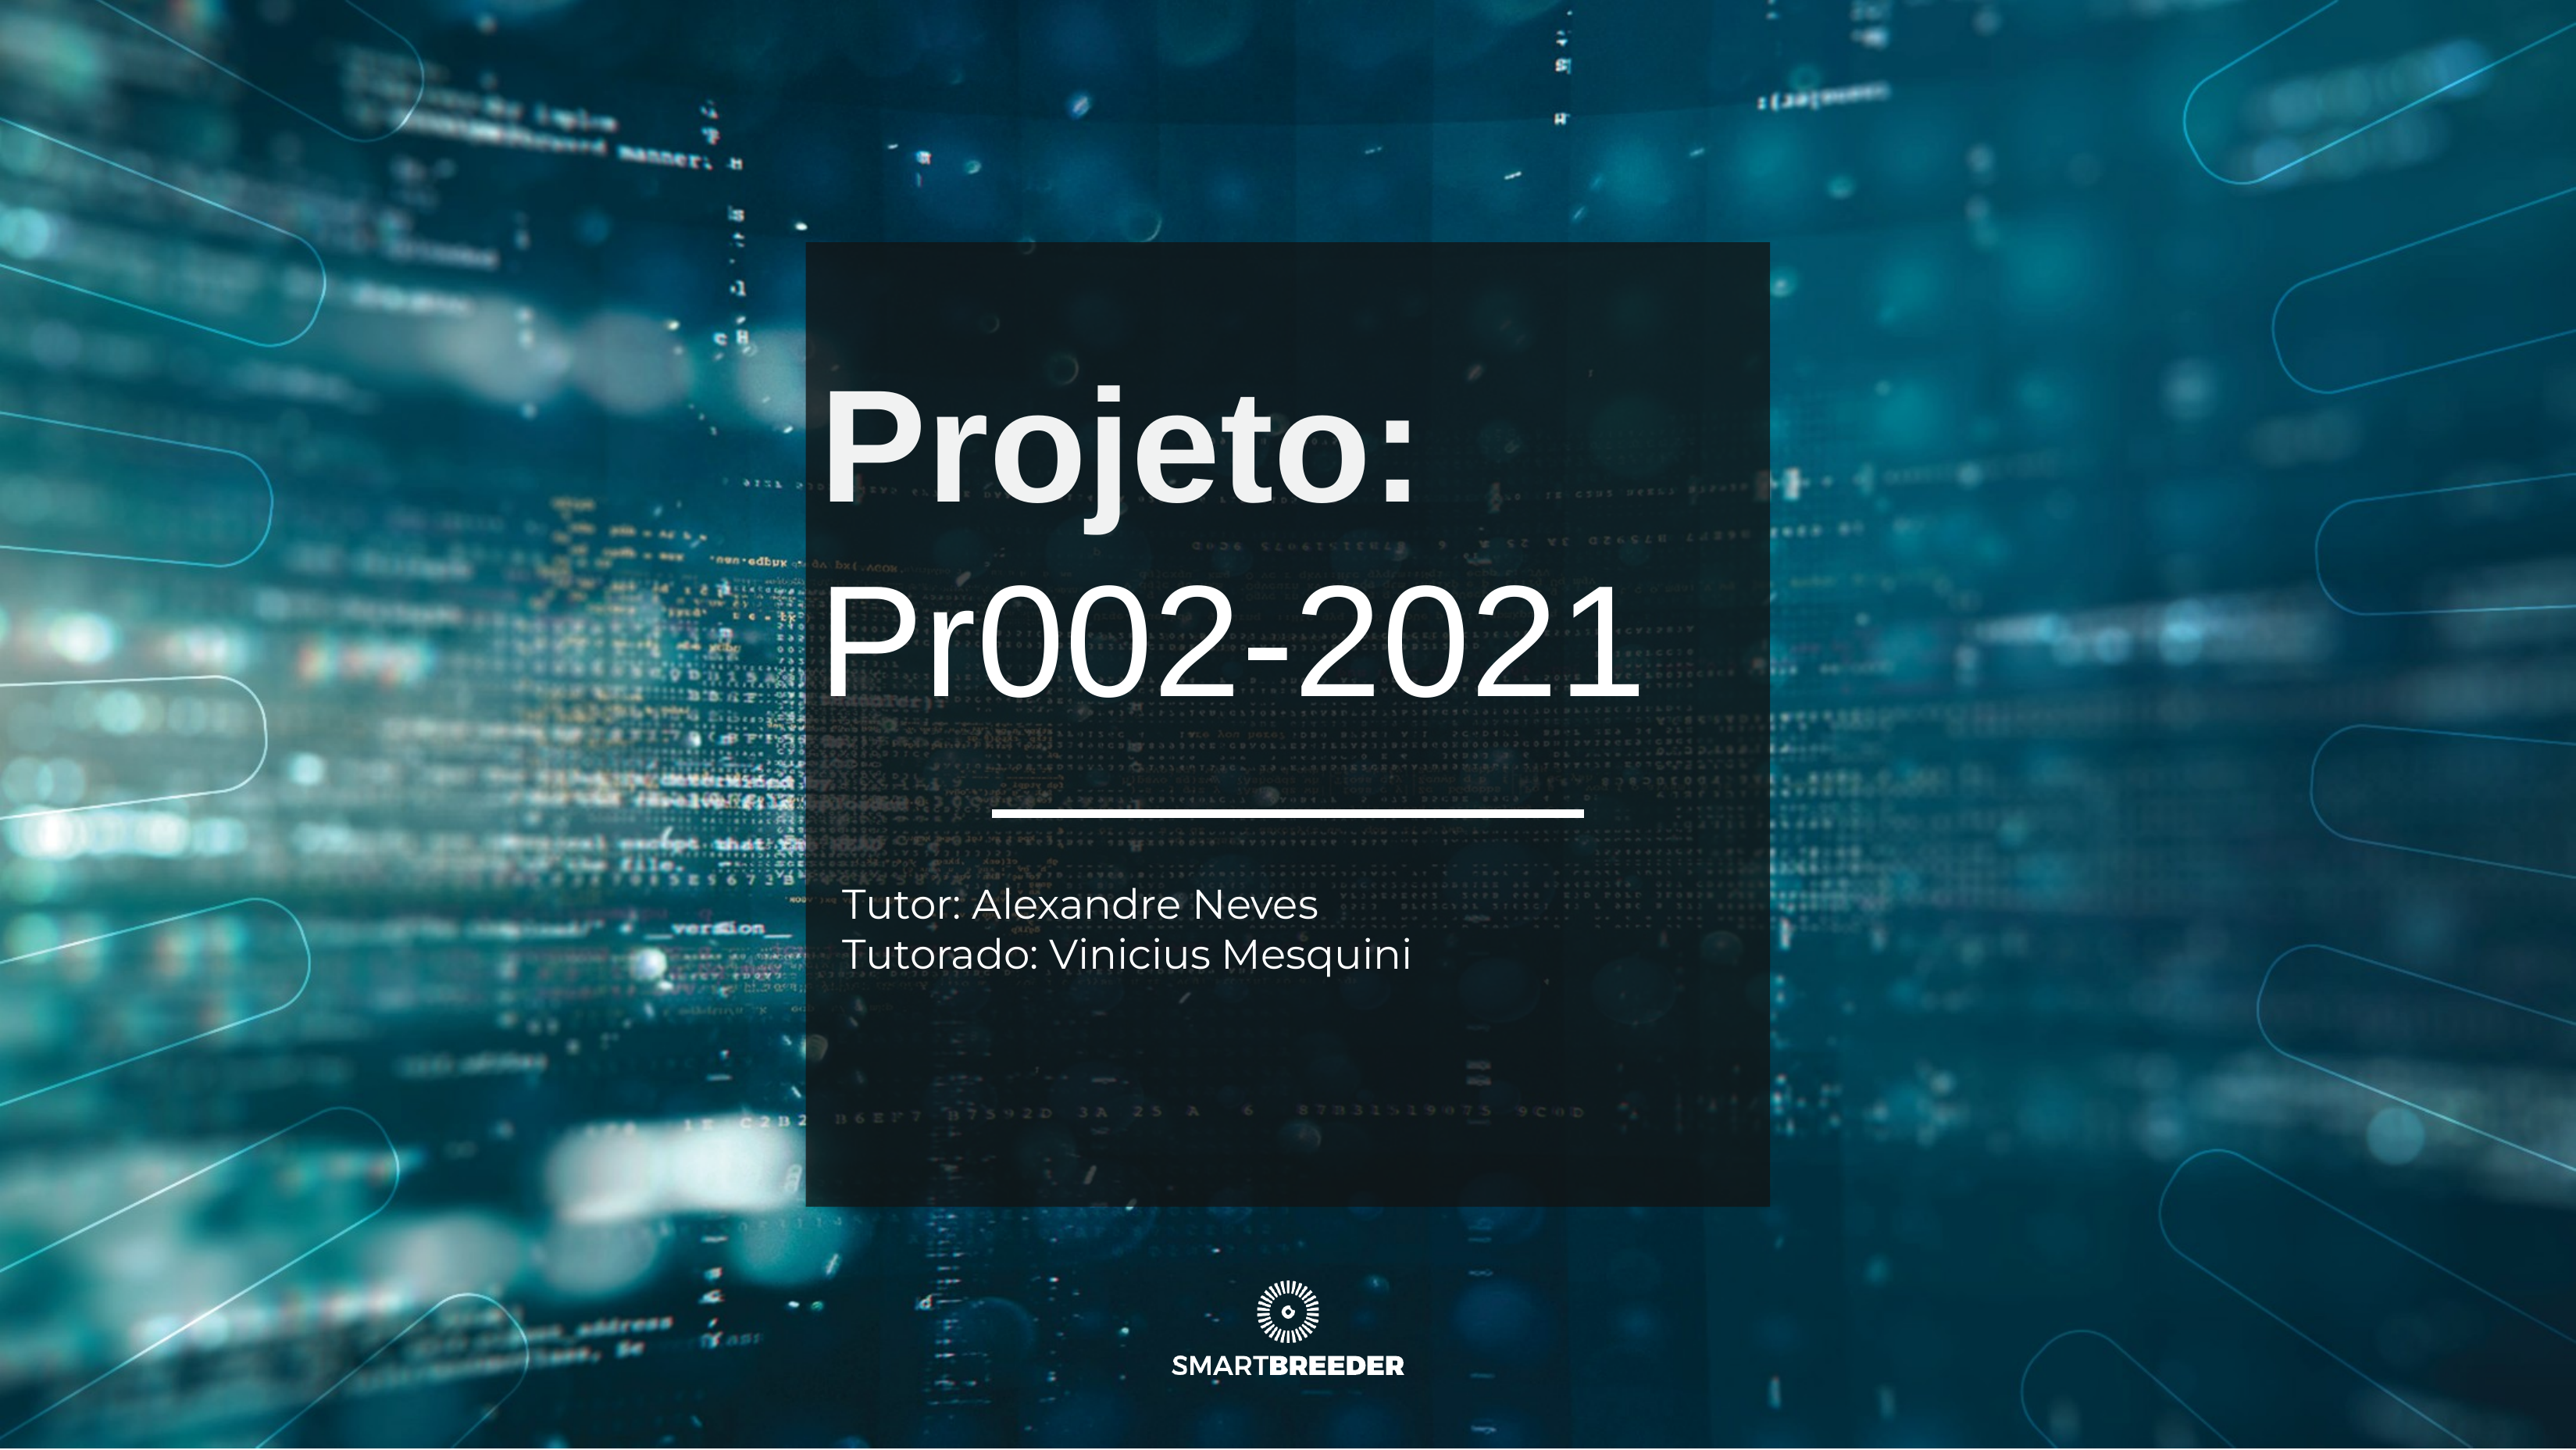

# Projeto:
Pr002-2021

Tutor: Alexandre Neves
Tutorado: Vinicius Mesquini